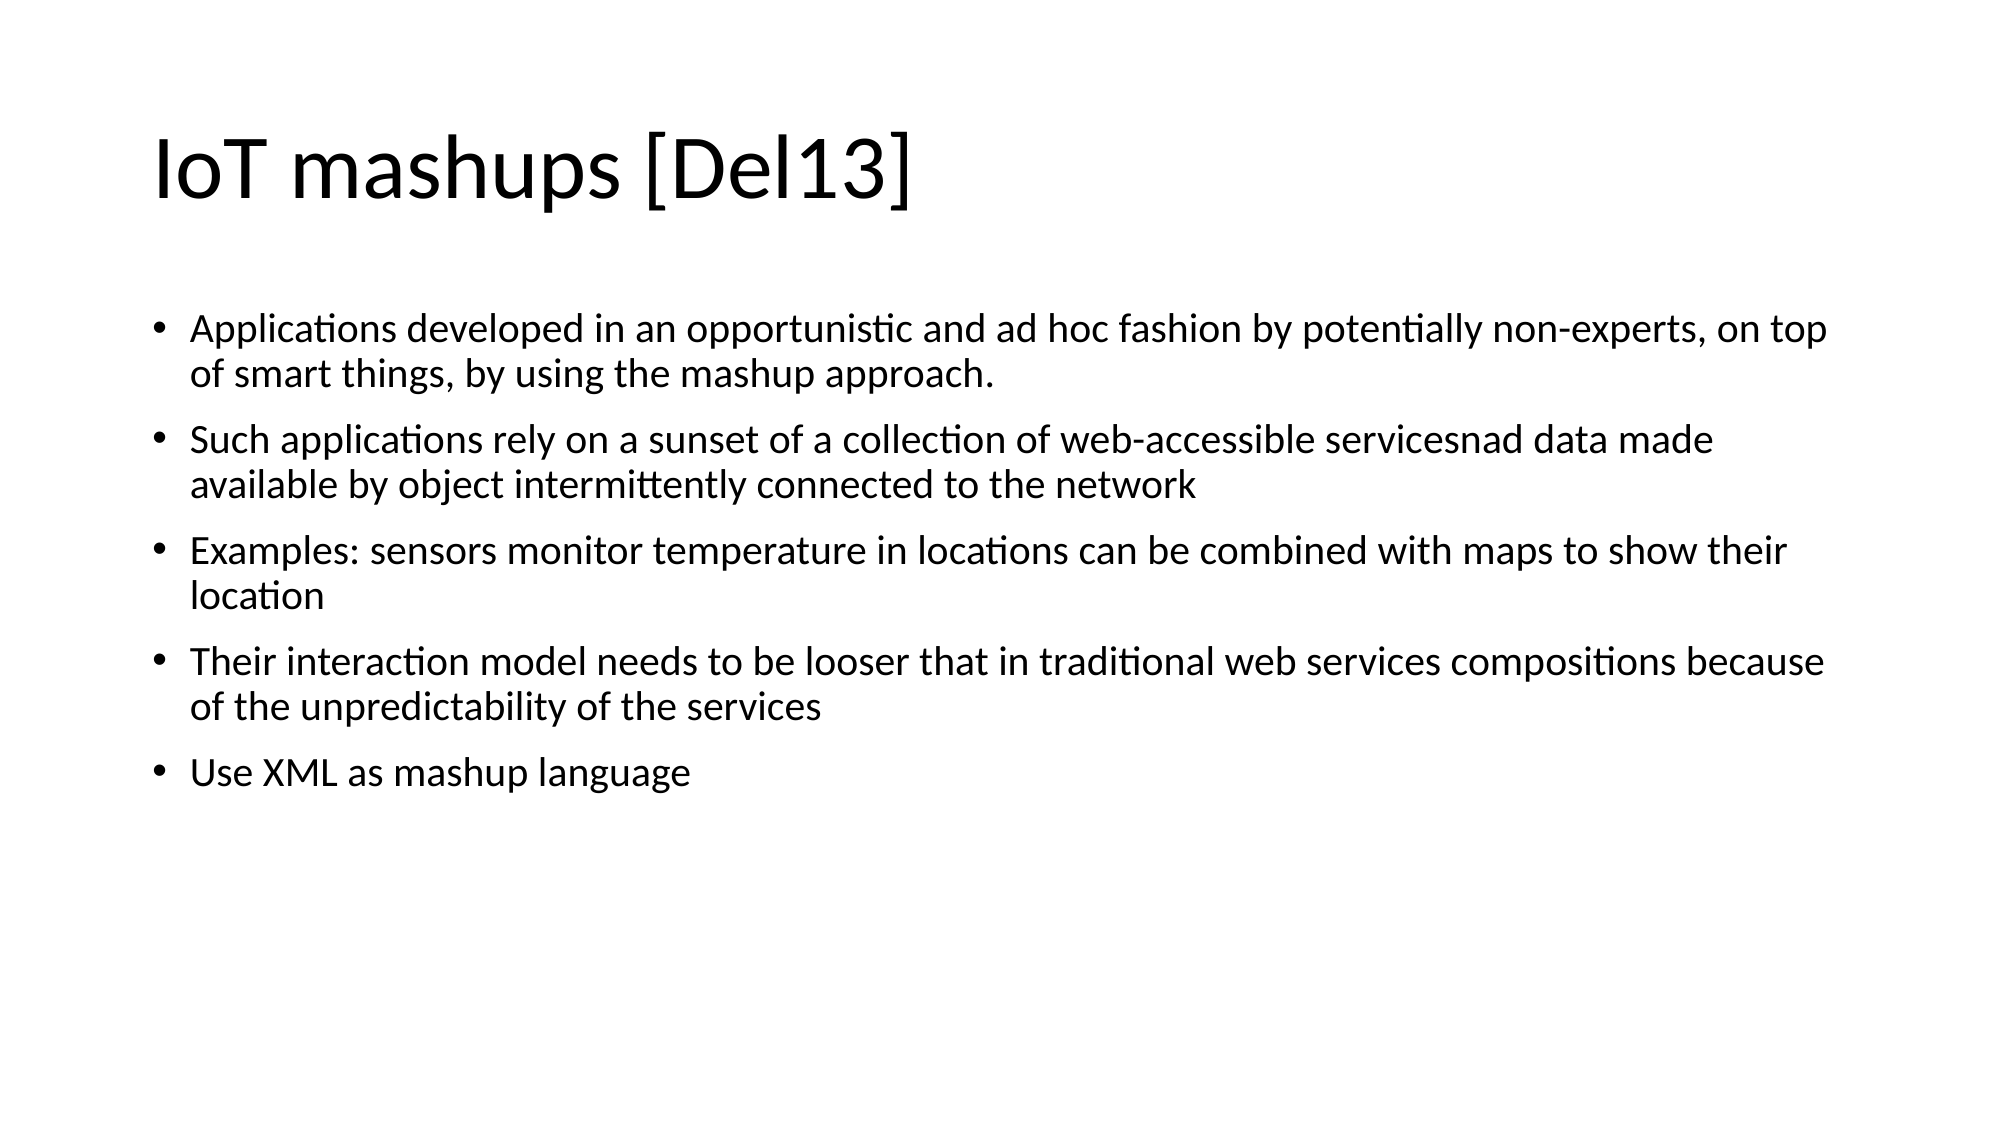

IoT mashups [Del13]
Applications developed in an opportunistic and ad hoc fashion by potentially non-experts, on top of smart things, by using the mashup approach.
Such applications rely on a sunset of a collection of web-accessible servicesnad data made available by object intermittently connected to the network
Examples: sensors monitor temperature in locations can be combined with maps to show their location
Their interaction model needs to be looser that in traditional web services compositions because of the unpredictability of the services
Use XML as mashup language